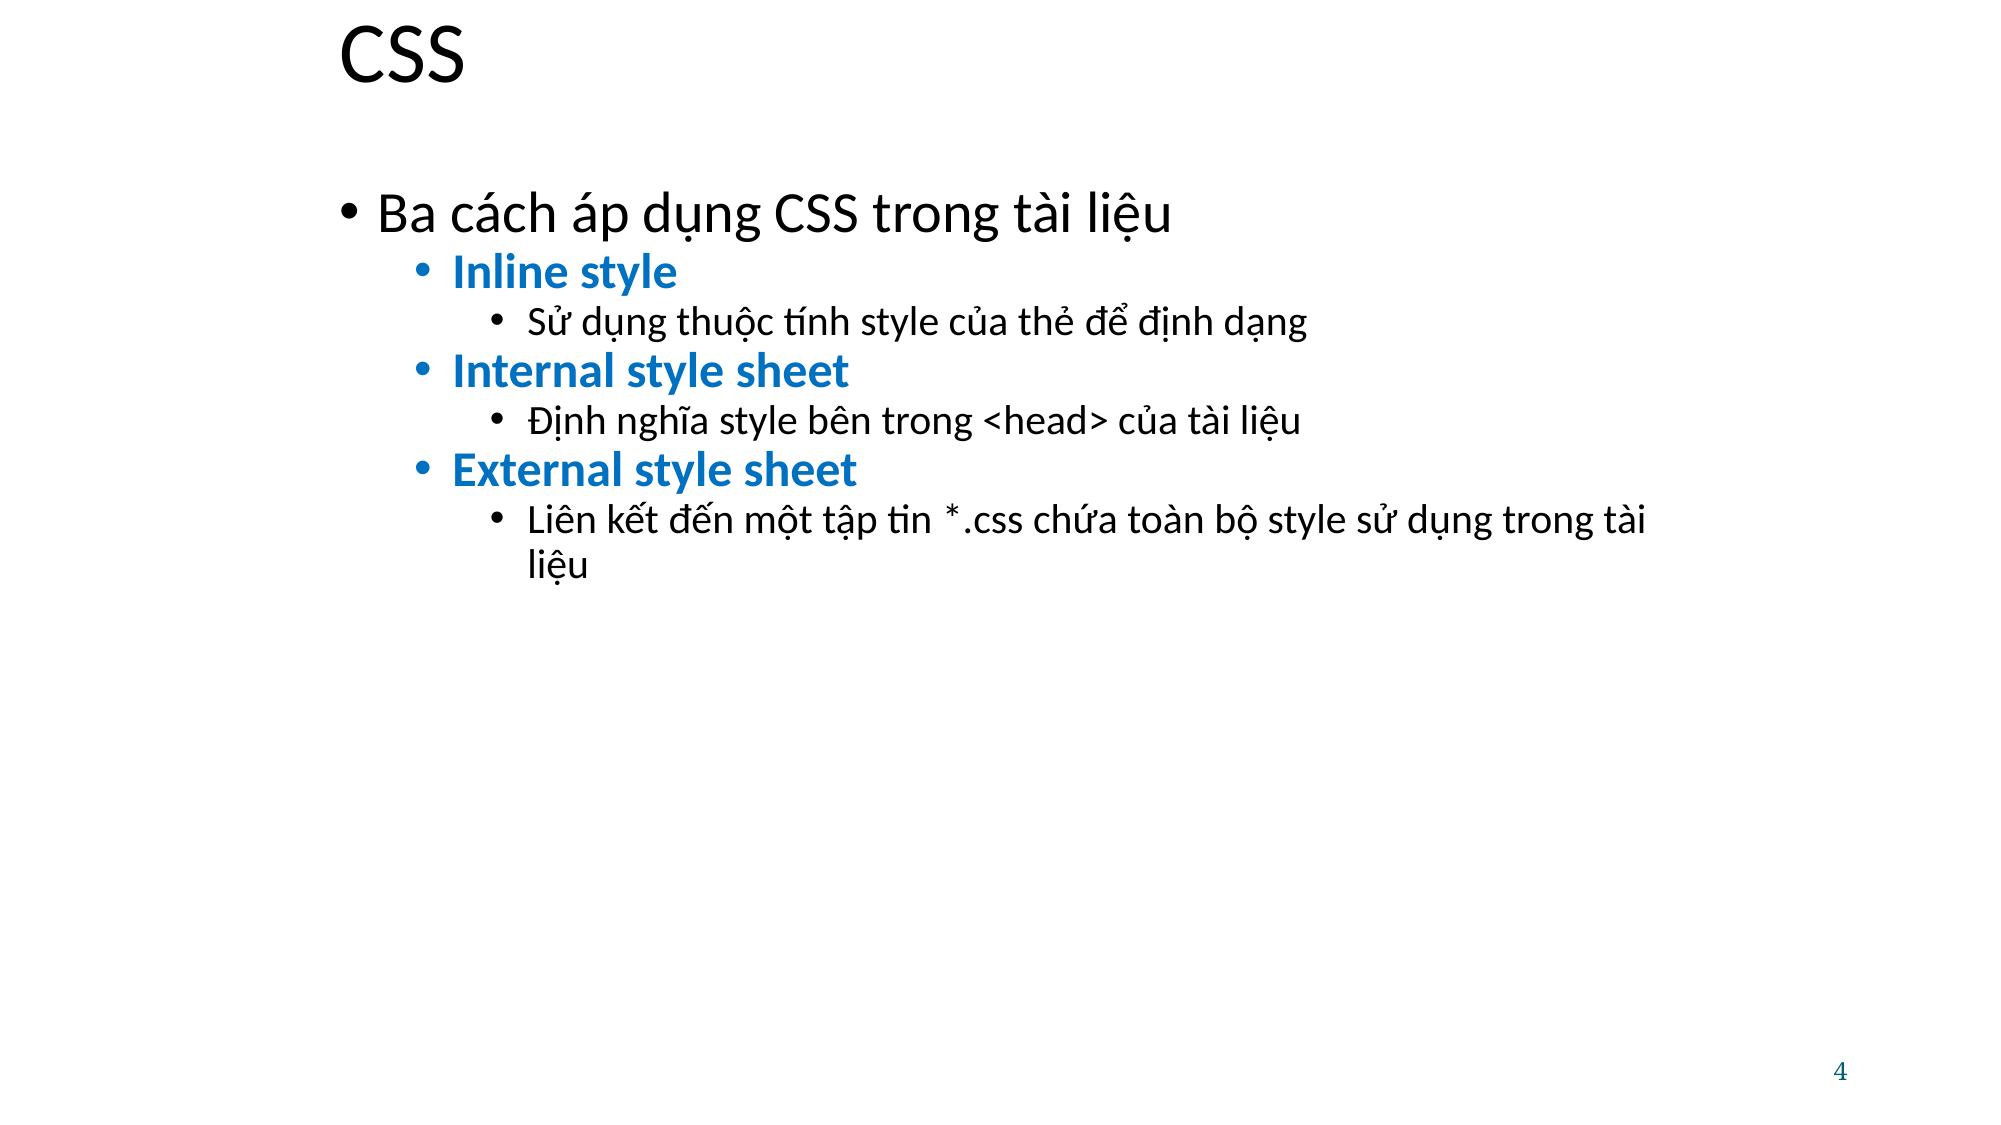

# CSS
Ba cách áp dụng CSS trong tài liệu
Inline style
Sử dụng thuộc tính style của thẻ để định dạng
Internal style sheet
Định nghĩa style bên trong <head> của tài liệu
External style sheet
Liên kết đến một tập tin *.css chứa toàn bộ style sử dụng trong tài liệu
4